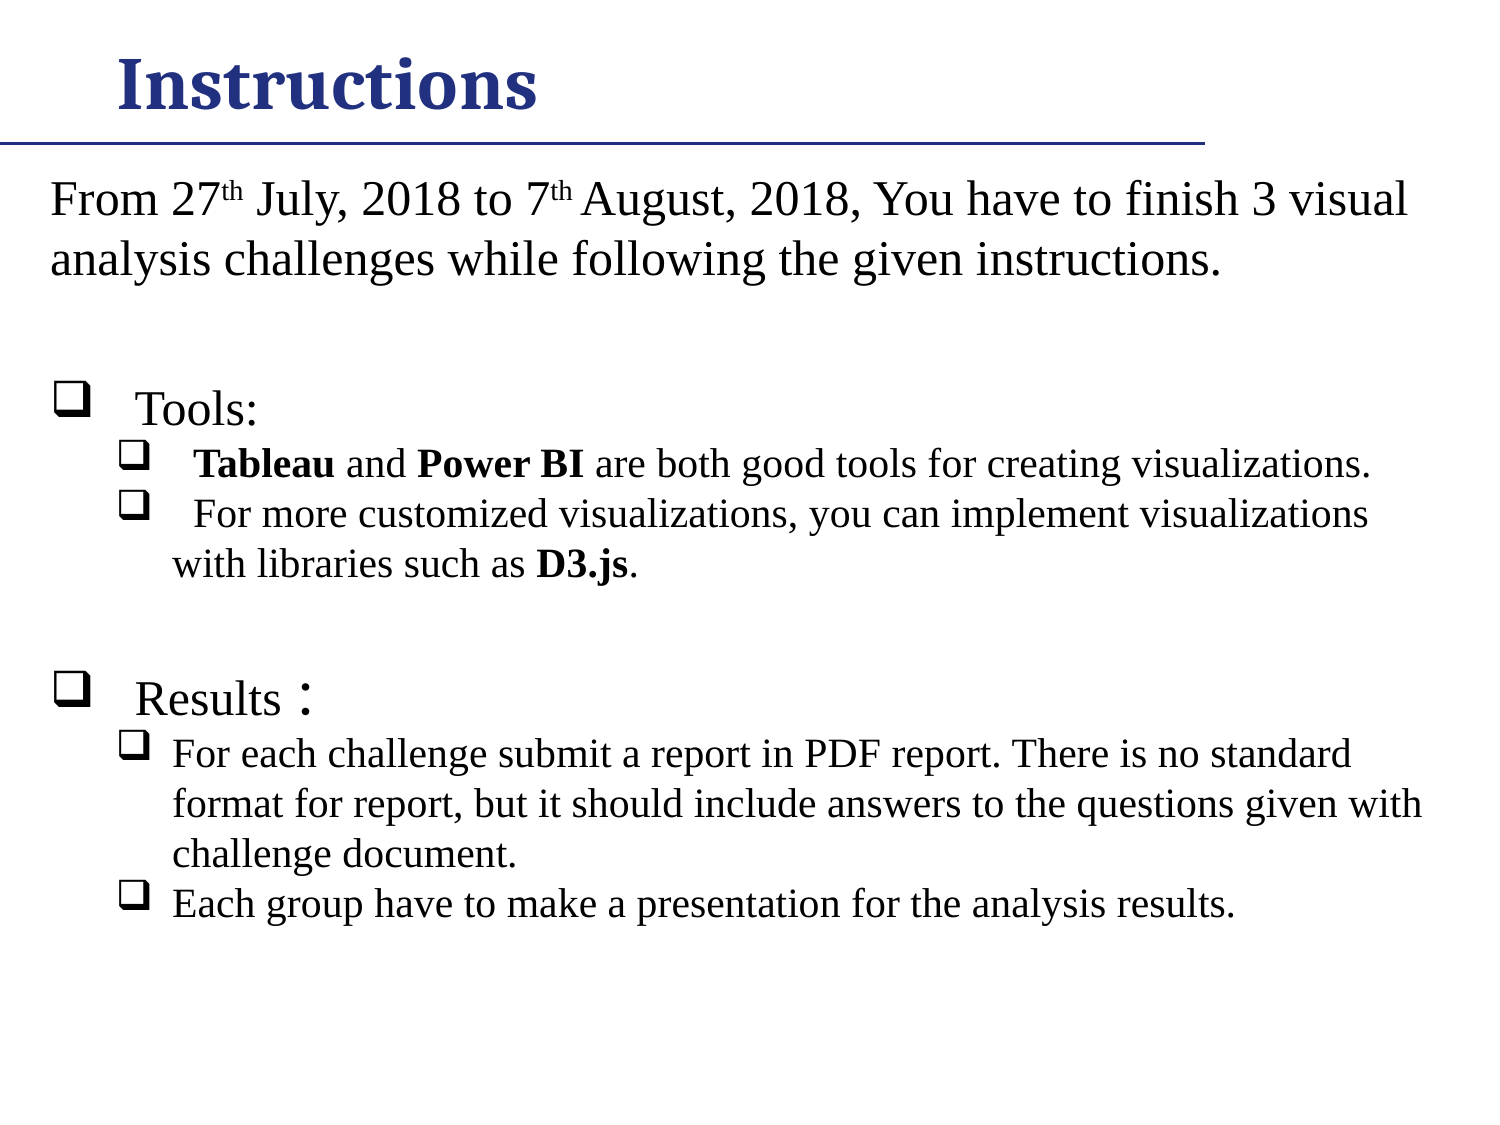

# Instructions
From 27th July, 2018 to 7th August, 2018, You have to finish 3 visual analysis challenges while following the given instructions.

Tools:
  Tableau and Power BI are both good tools for creating visualizations.
  For more customized visualizations, you can implement visualizations with libraries such as D3.js.

Results：
For each challenge submit a report in PDF report. There is no standard format for report, but it should include answers to the questions given with challenge document.
Each group have to make a presentation for the analysis results.